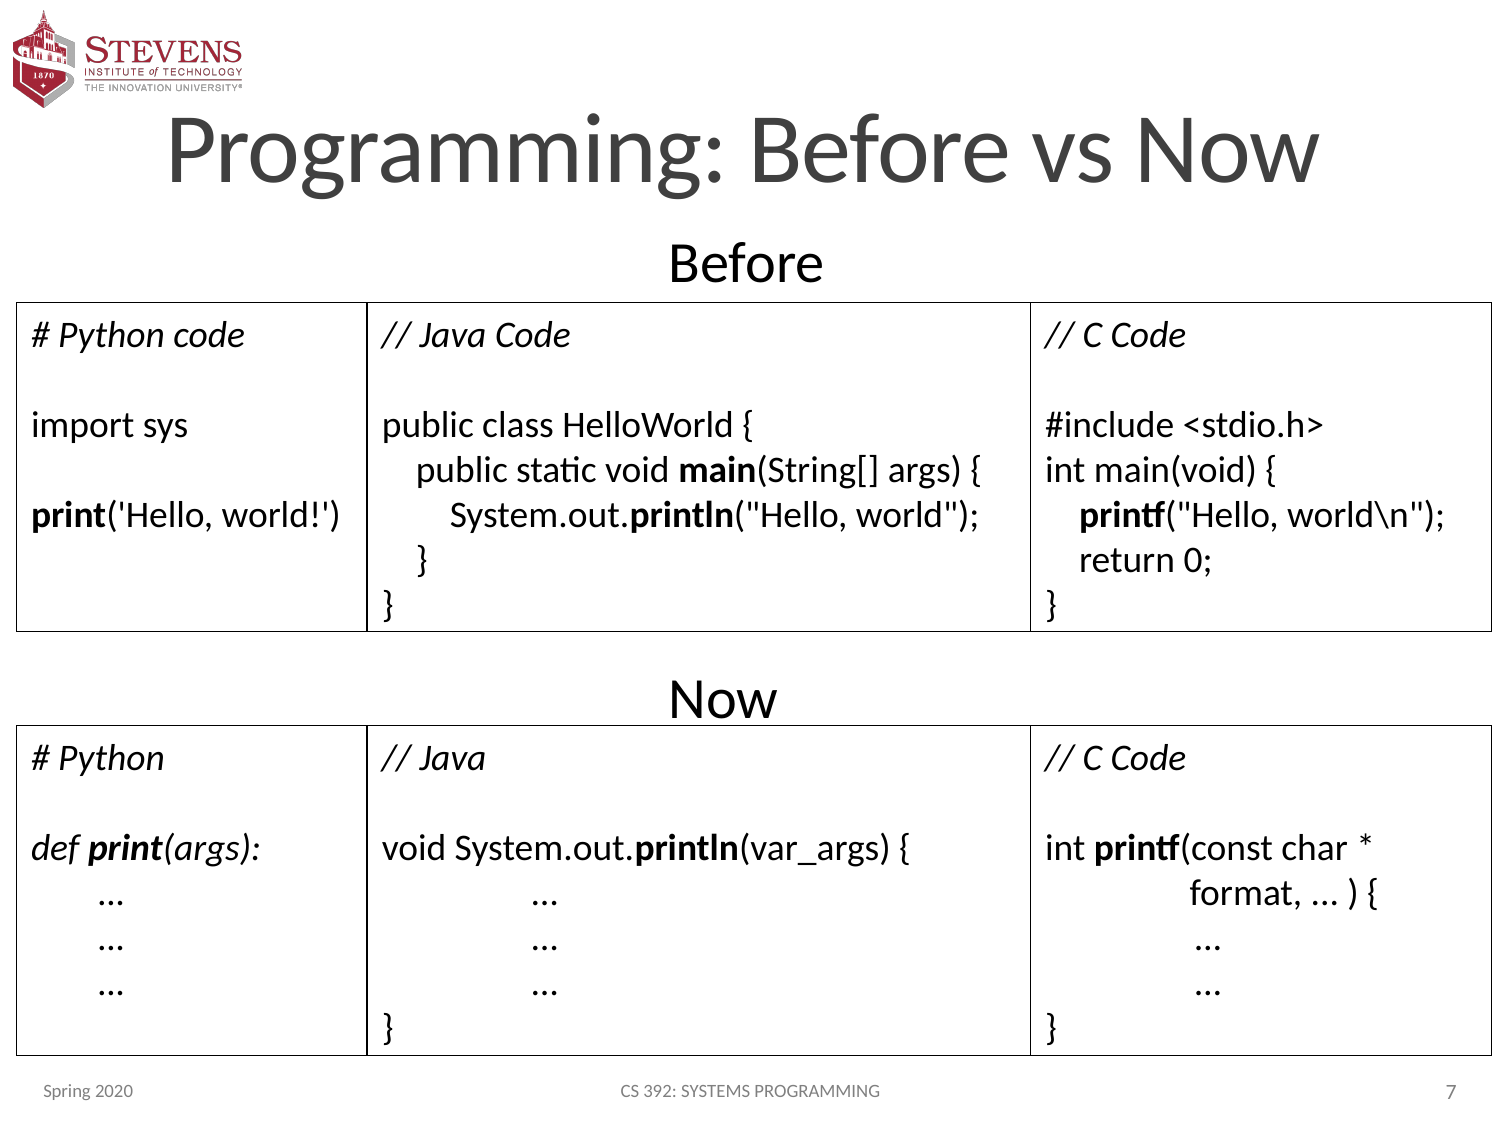

# Programming: Before vs Now
Before
// Java Code

public class HelloWorld {
    public static void main(String[] args) {
        System.out.println("Hello, world");
    }
}
// C Code

#include <stdio.h>
int main(void) {
    printf("Hello, world\n");
    return 0;
}
# Python code

import sys

print('Hello, world!')

Now
// Java

void System.out.println(var_args) {
	…
	…
	…
}
// C Code

int printf(const char *
                 format, ... ) {
	…
	…
}
# Python

def print(args):
        …
        …
        …

Spring 2020
CS 392: Systems Programming
7